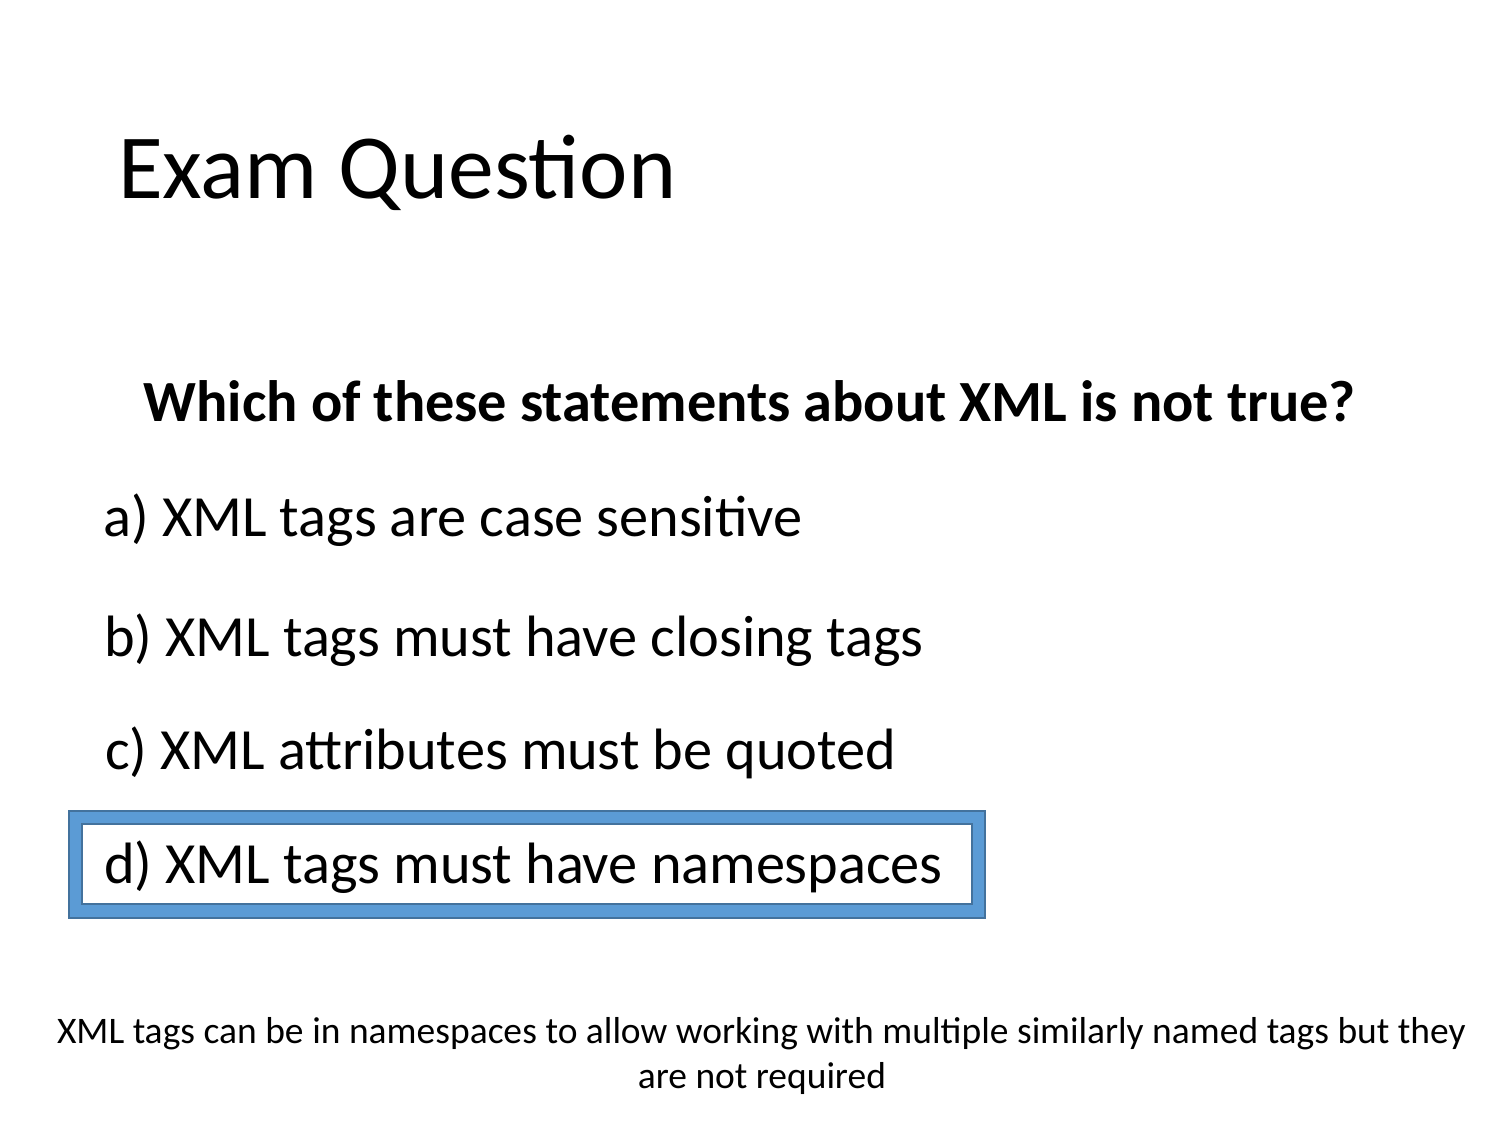

# Exam Question
Which of these statements about XML is not true?
a) XML tags are case sensitive
b) XML tags must have closing tags
c) XML attributes must be quoted

d) XML tags must have namespaces
XML tags can be in namespaces to allow working with multiple similarly named tags but they are not required